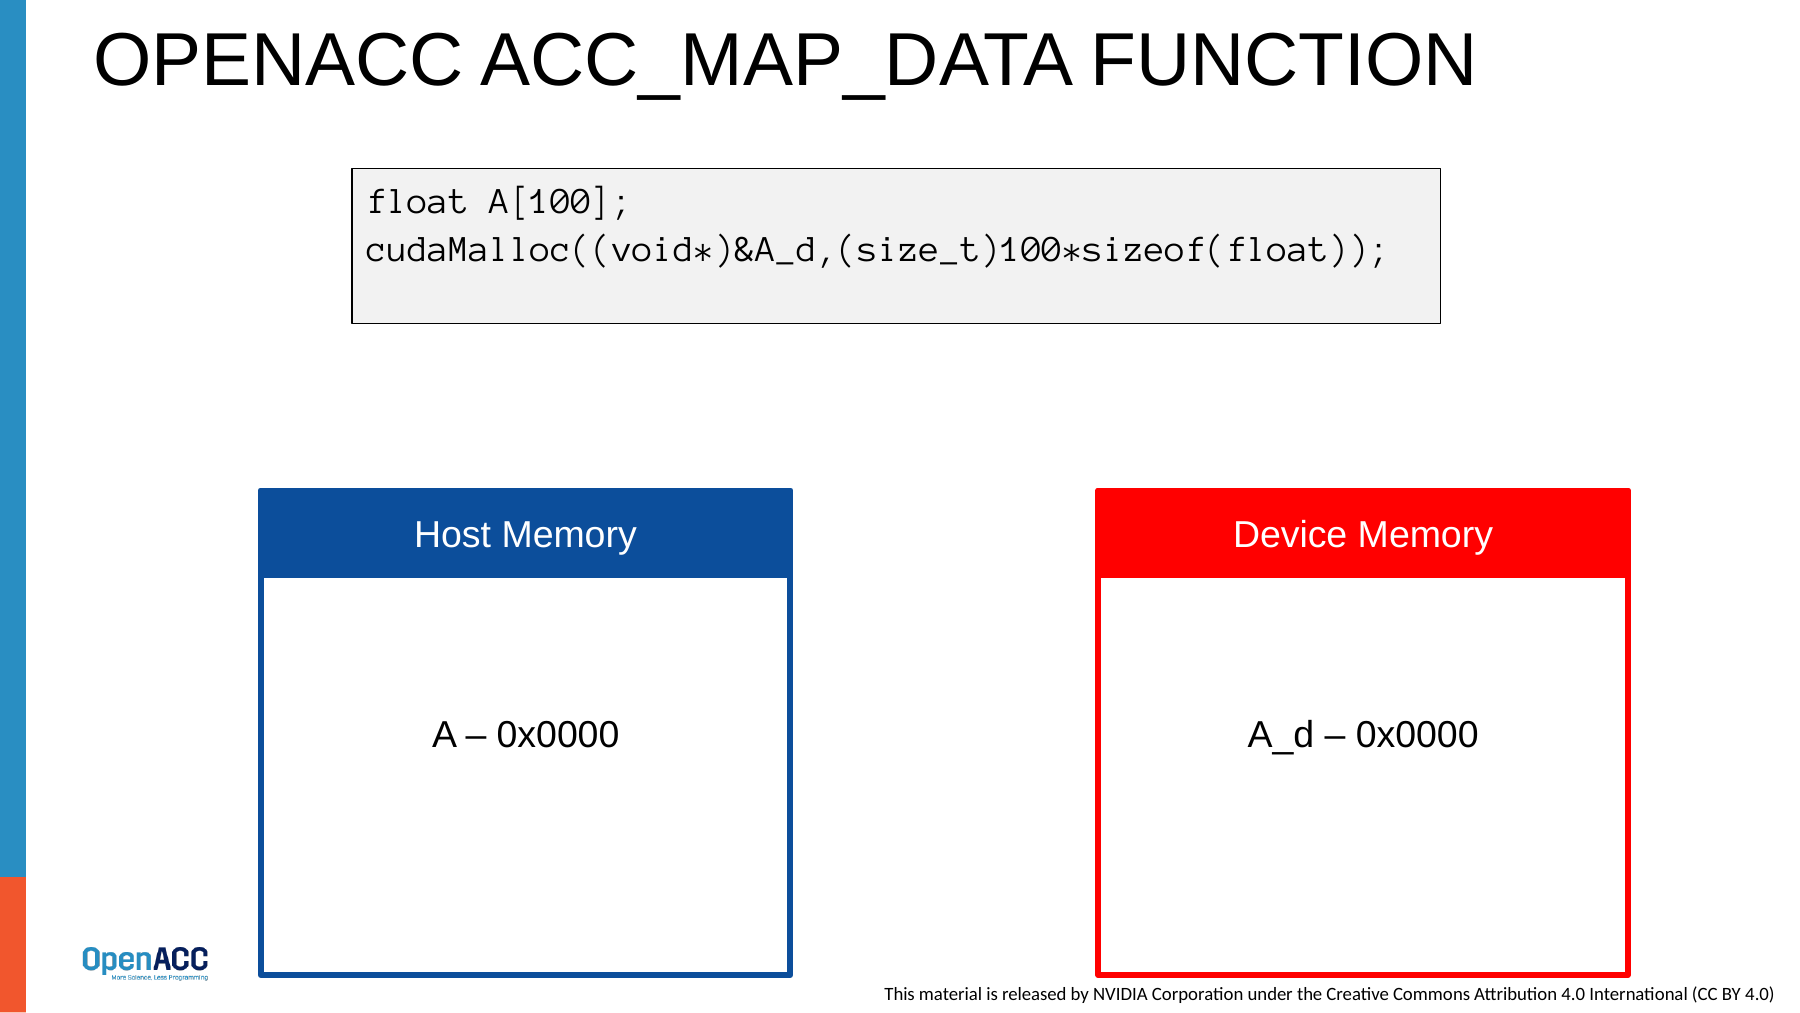

# OpenACC acc_map_data function
float A[100];
cudaMalloc((void*)&A_d,(size_t)100*sizeof(float));

A – 0x0000
Host Memory
A_d – 0x0000
Device Memory